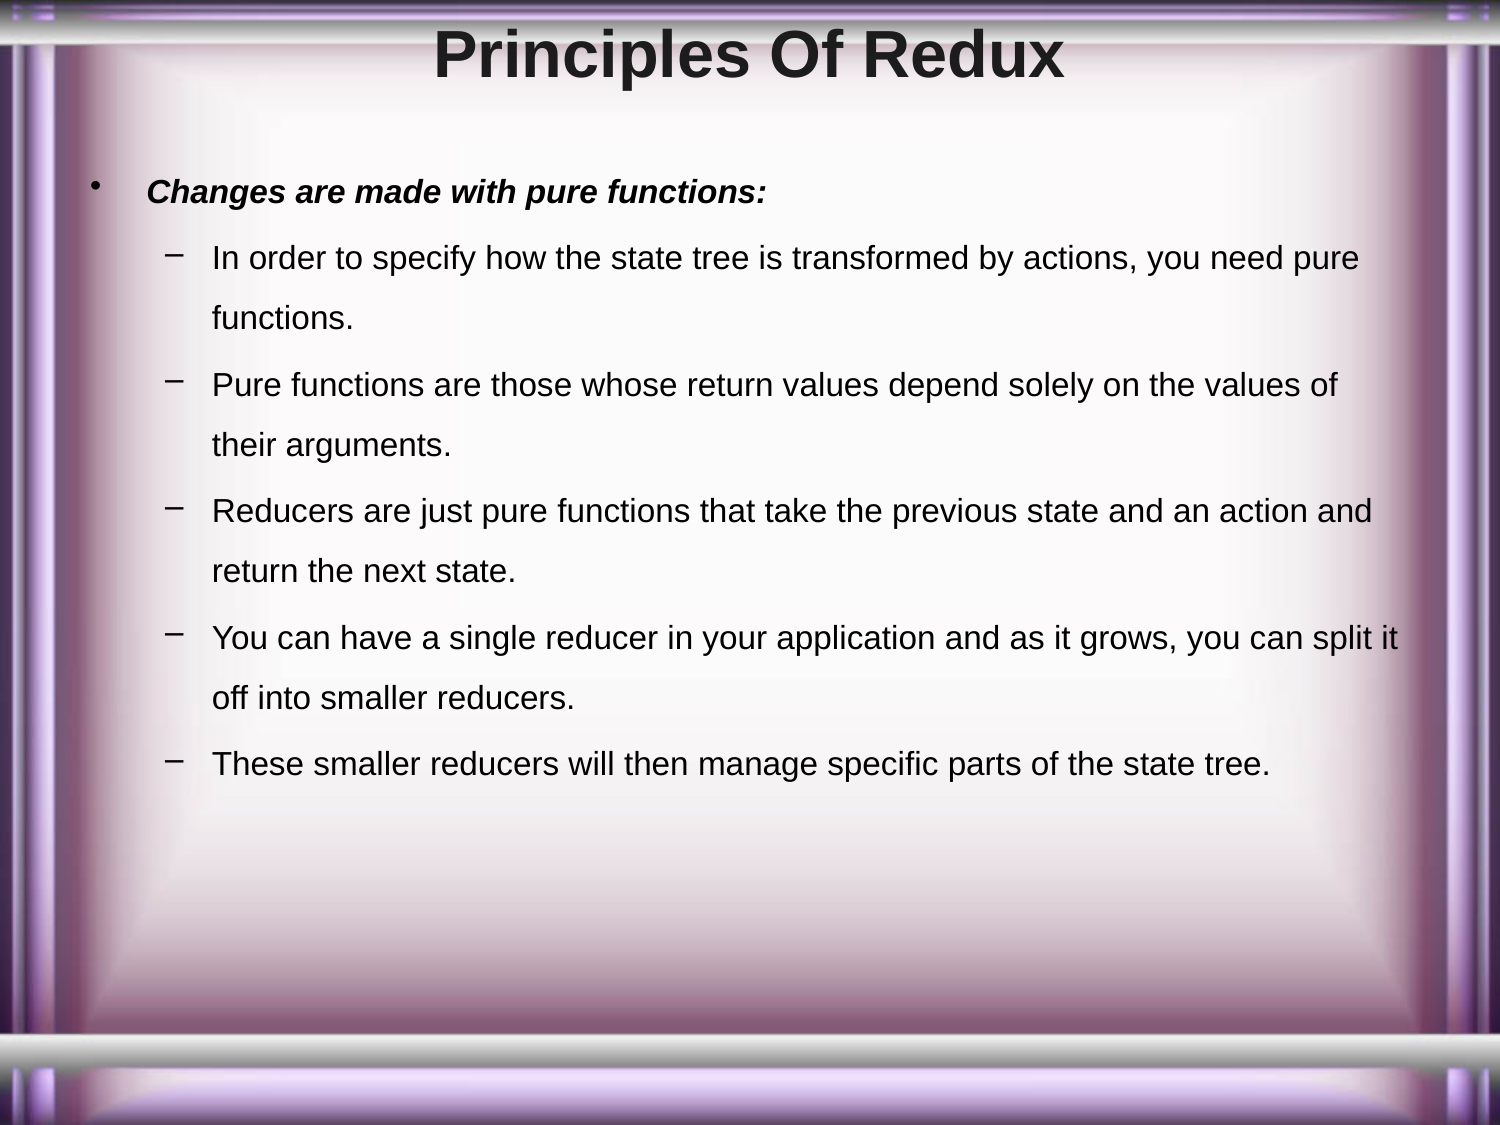

# Principles Of Redux
Changes are made with pure functions:
In order to specify how the state tree is transformed by actions, you need pure functions.
Pure functions are those whose return values depend solely on the values of their arguments.
Reducers are just pure functions that take the previous state and an action and return the next state.
You can have a single reducer in your application and as it grows, you can split it off into smaller reducers.
These smaller reducers will then manage specific parts of the state tree.